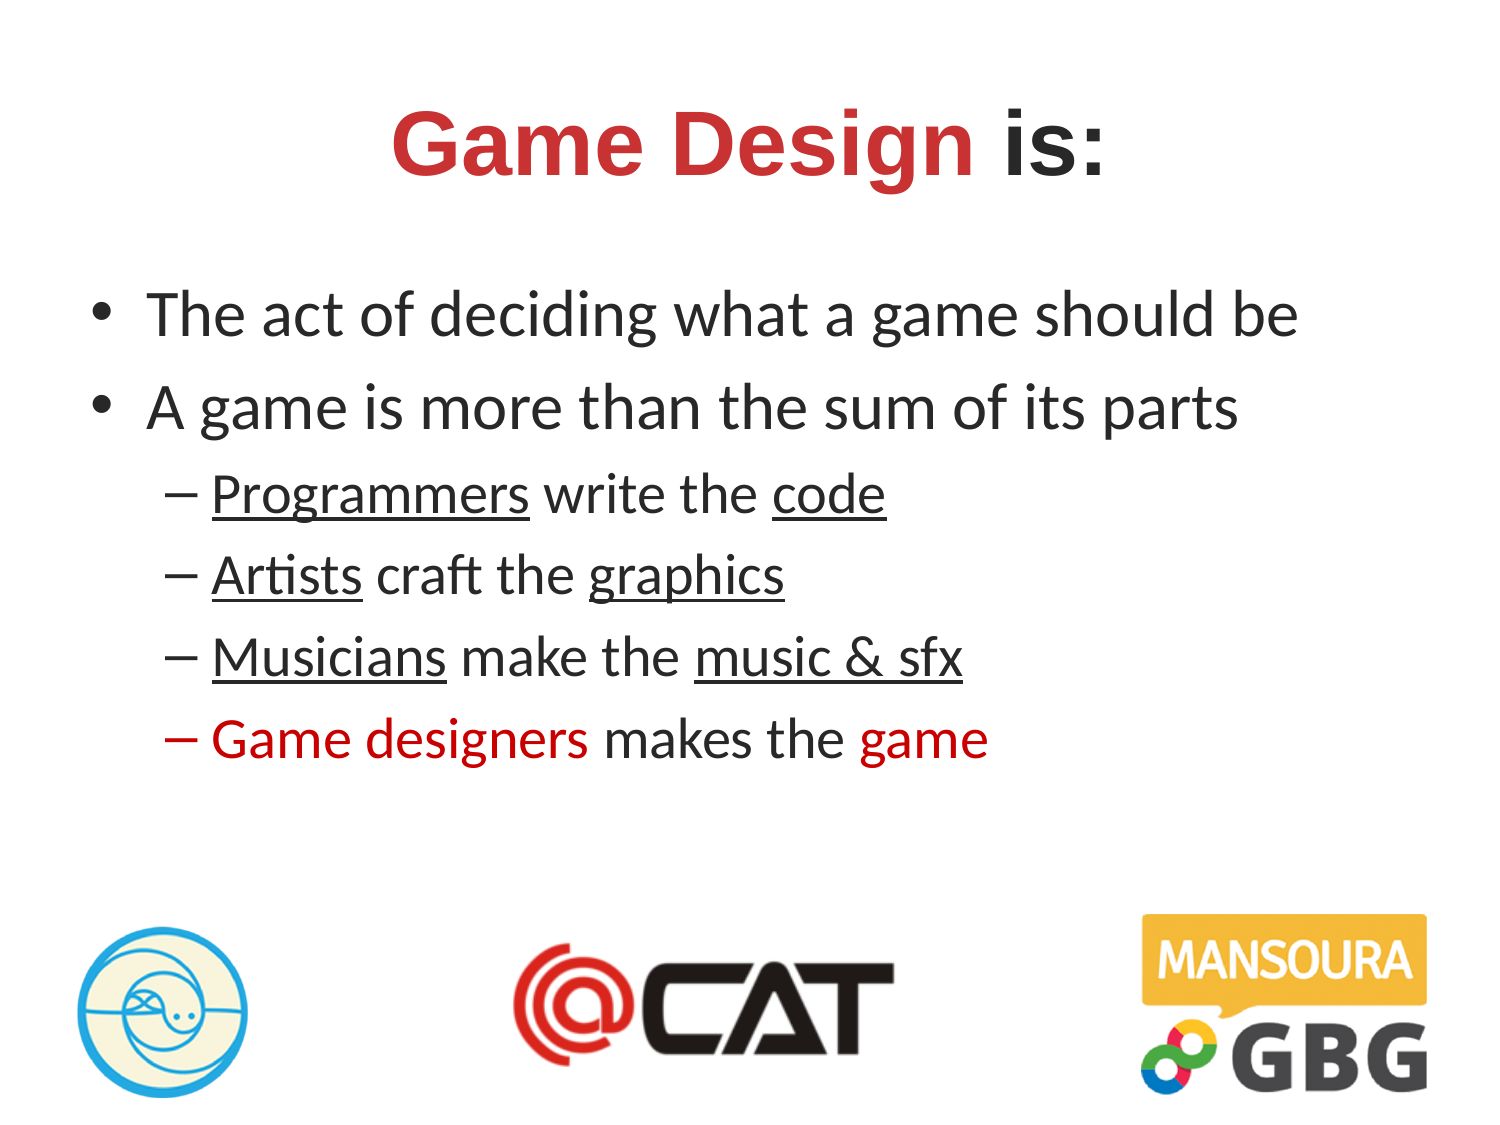

# Game Design is:
The act of deciding what a game should be
A game is more than the sum of its parts
Programmers write the code
Artists craft the graphics
Musicians make the music & sfx
Game designers makes the game